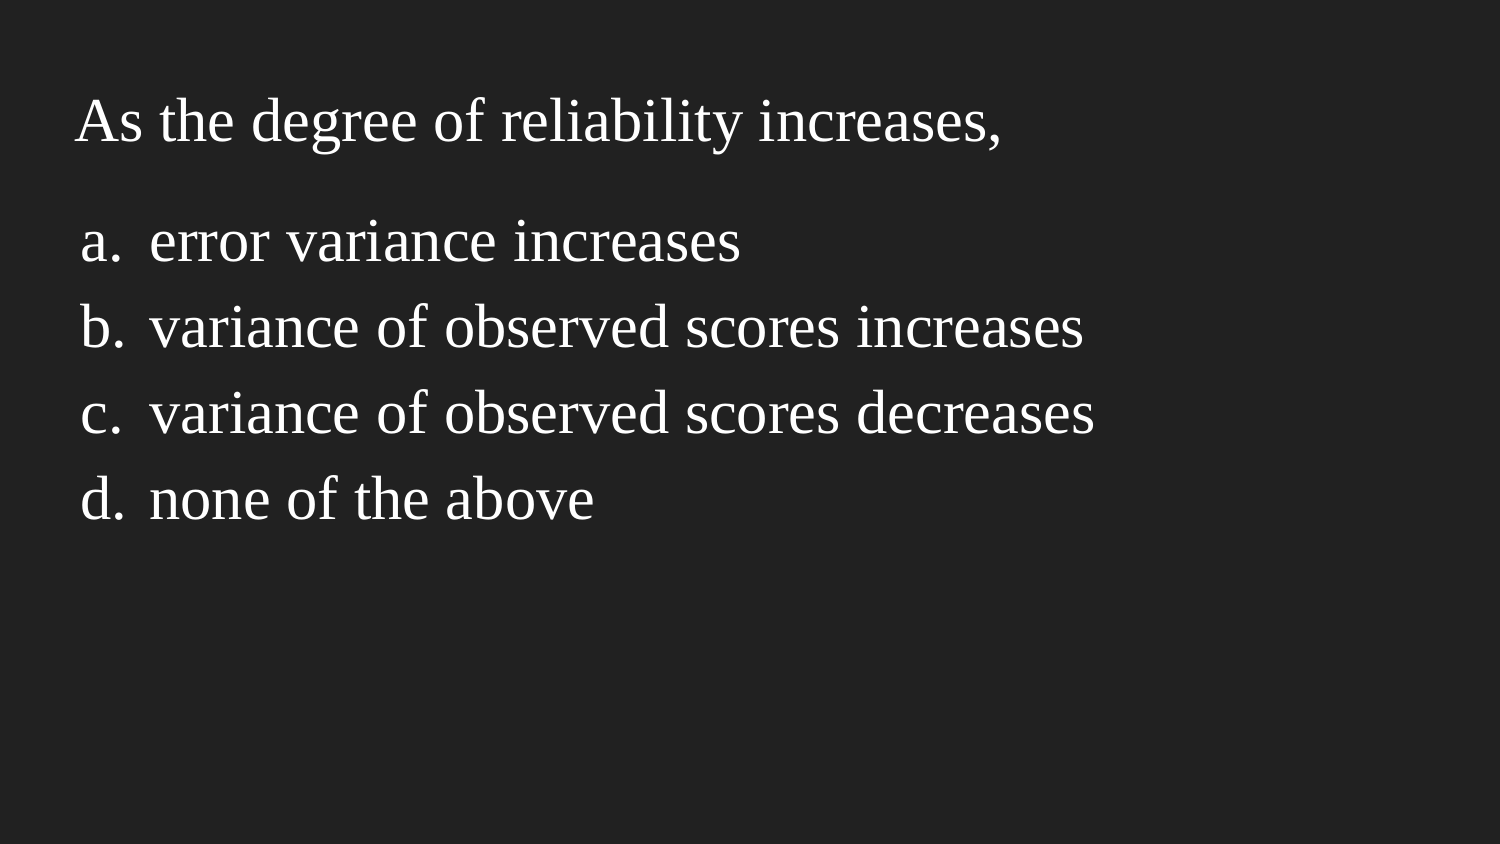

As the degree of reliability increases,
error variance increases
variance of observed scores increases
variance of observed scores decreases
none of the above